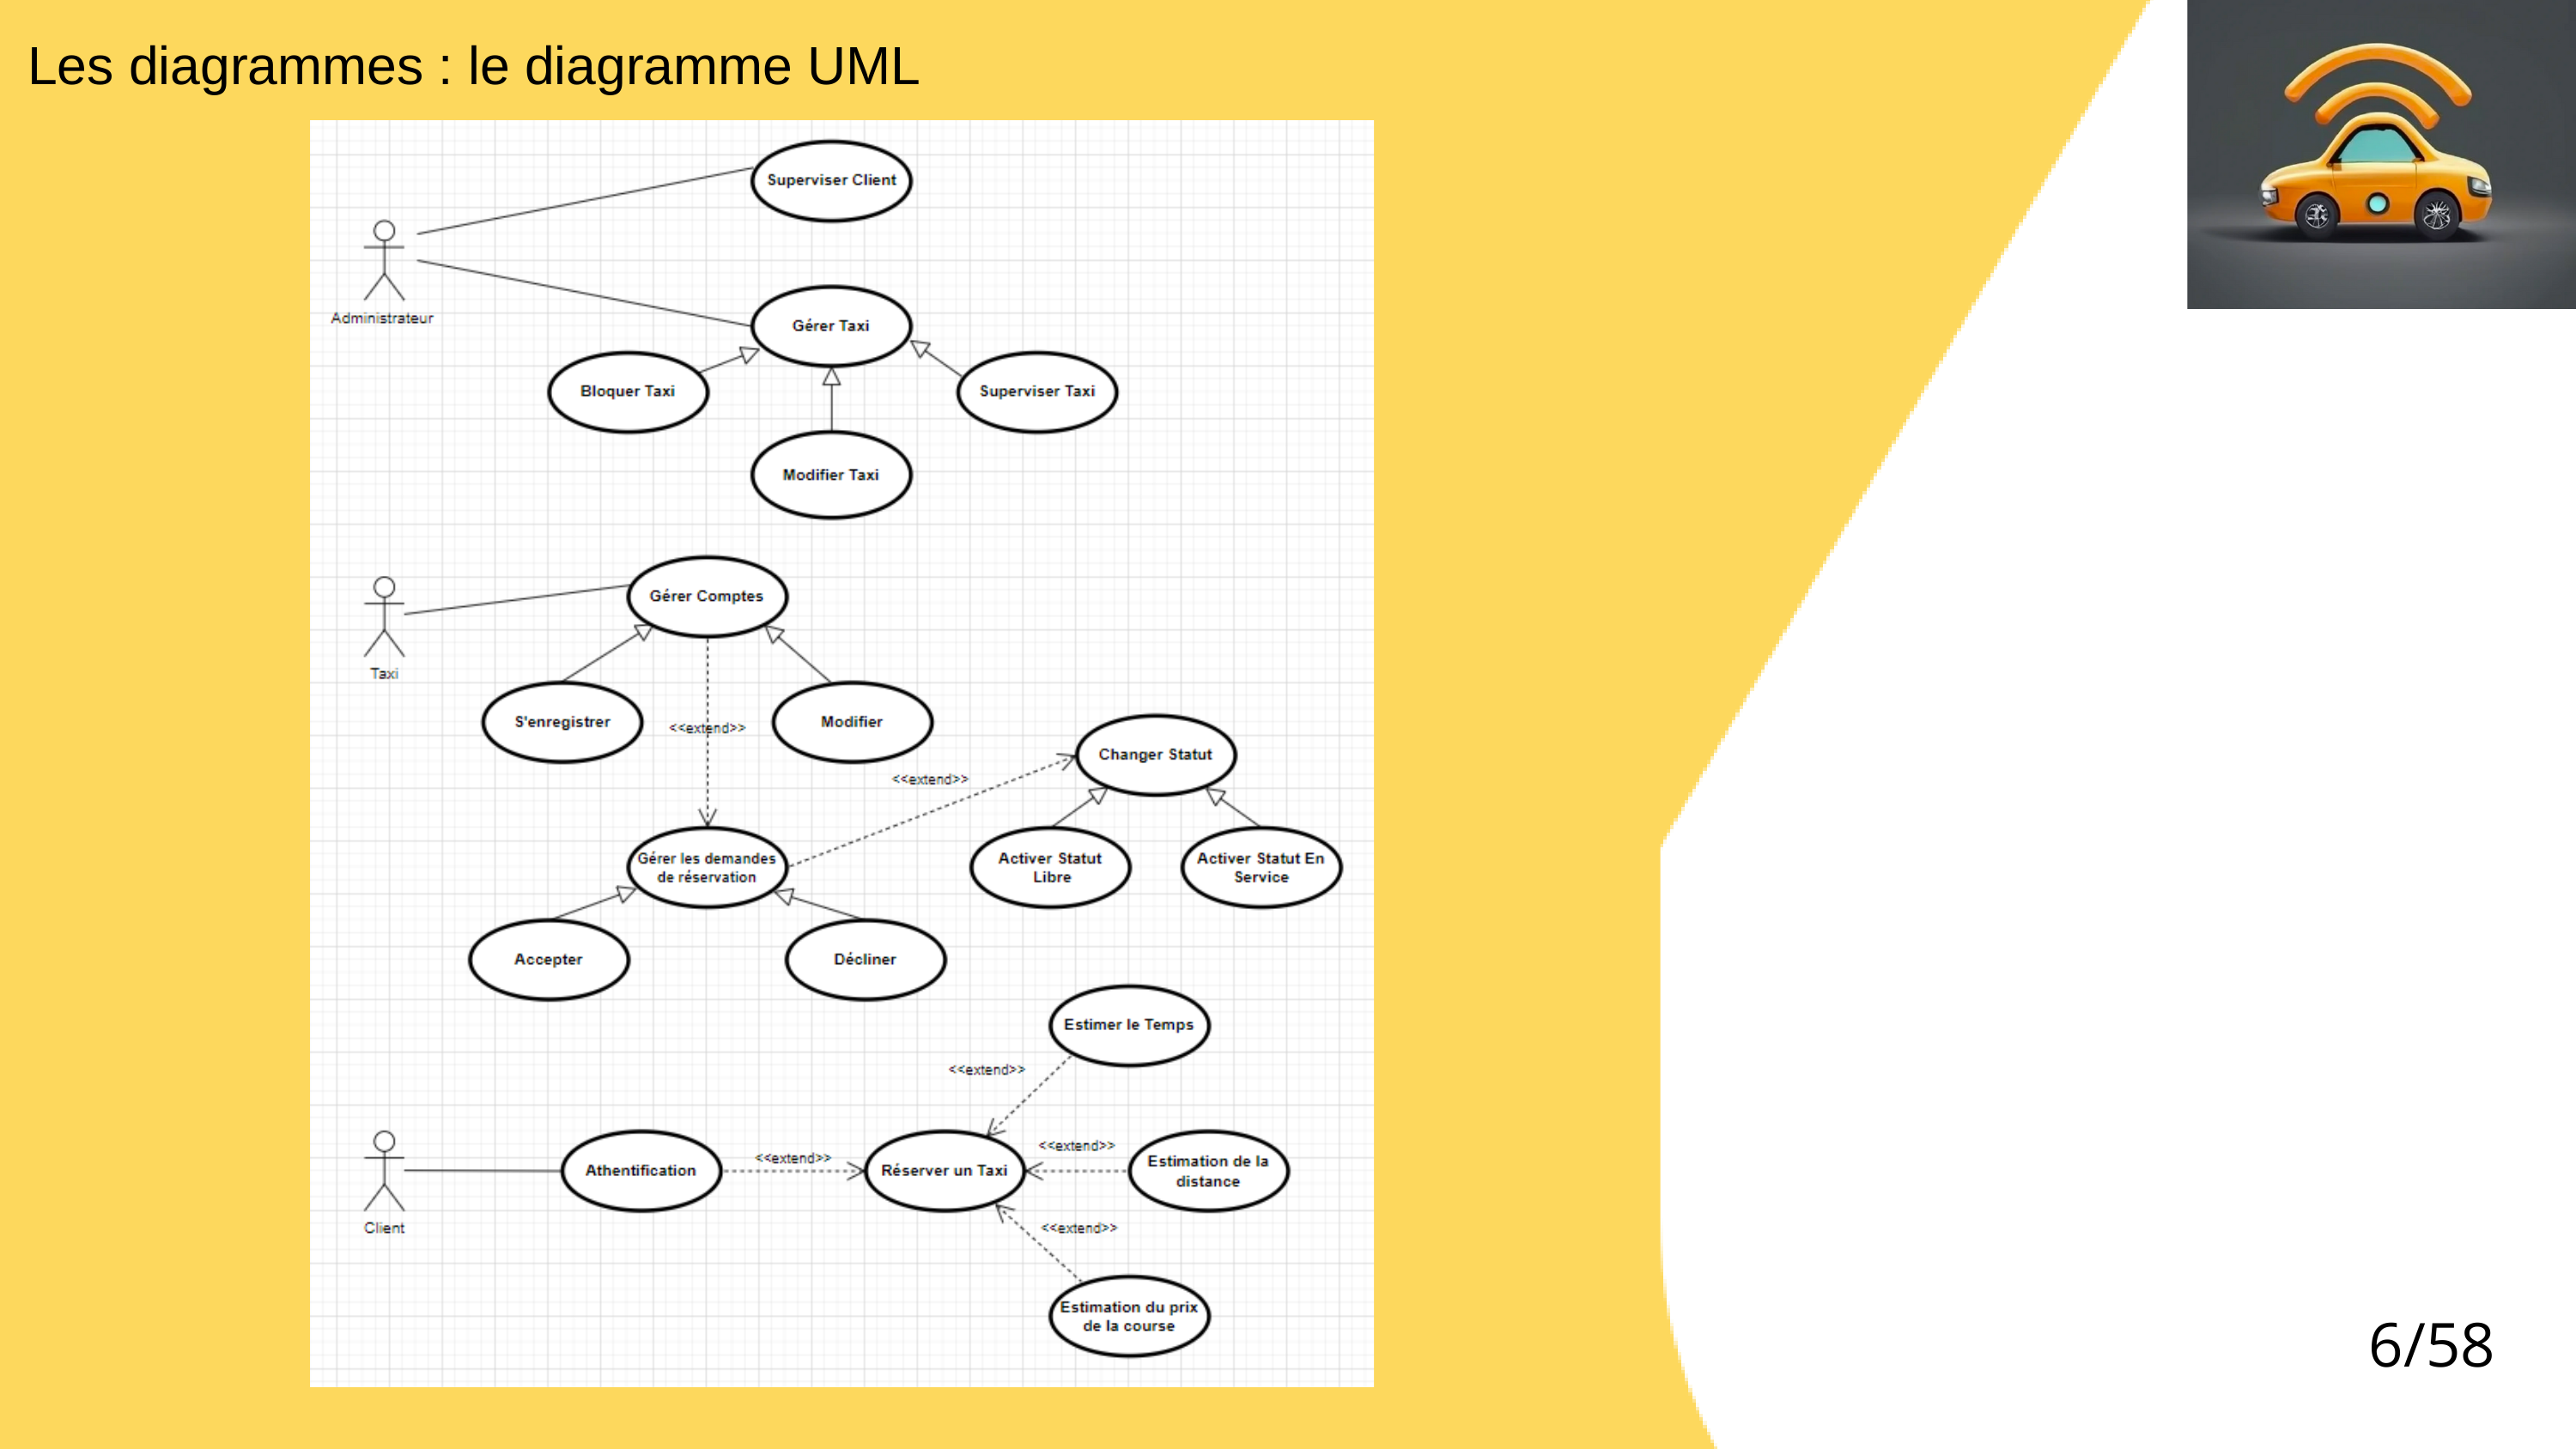

Les diagrammes : le diagramme UML

6/58